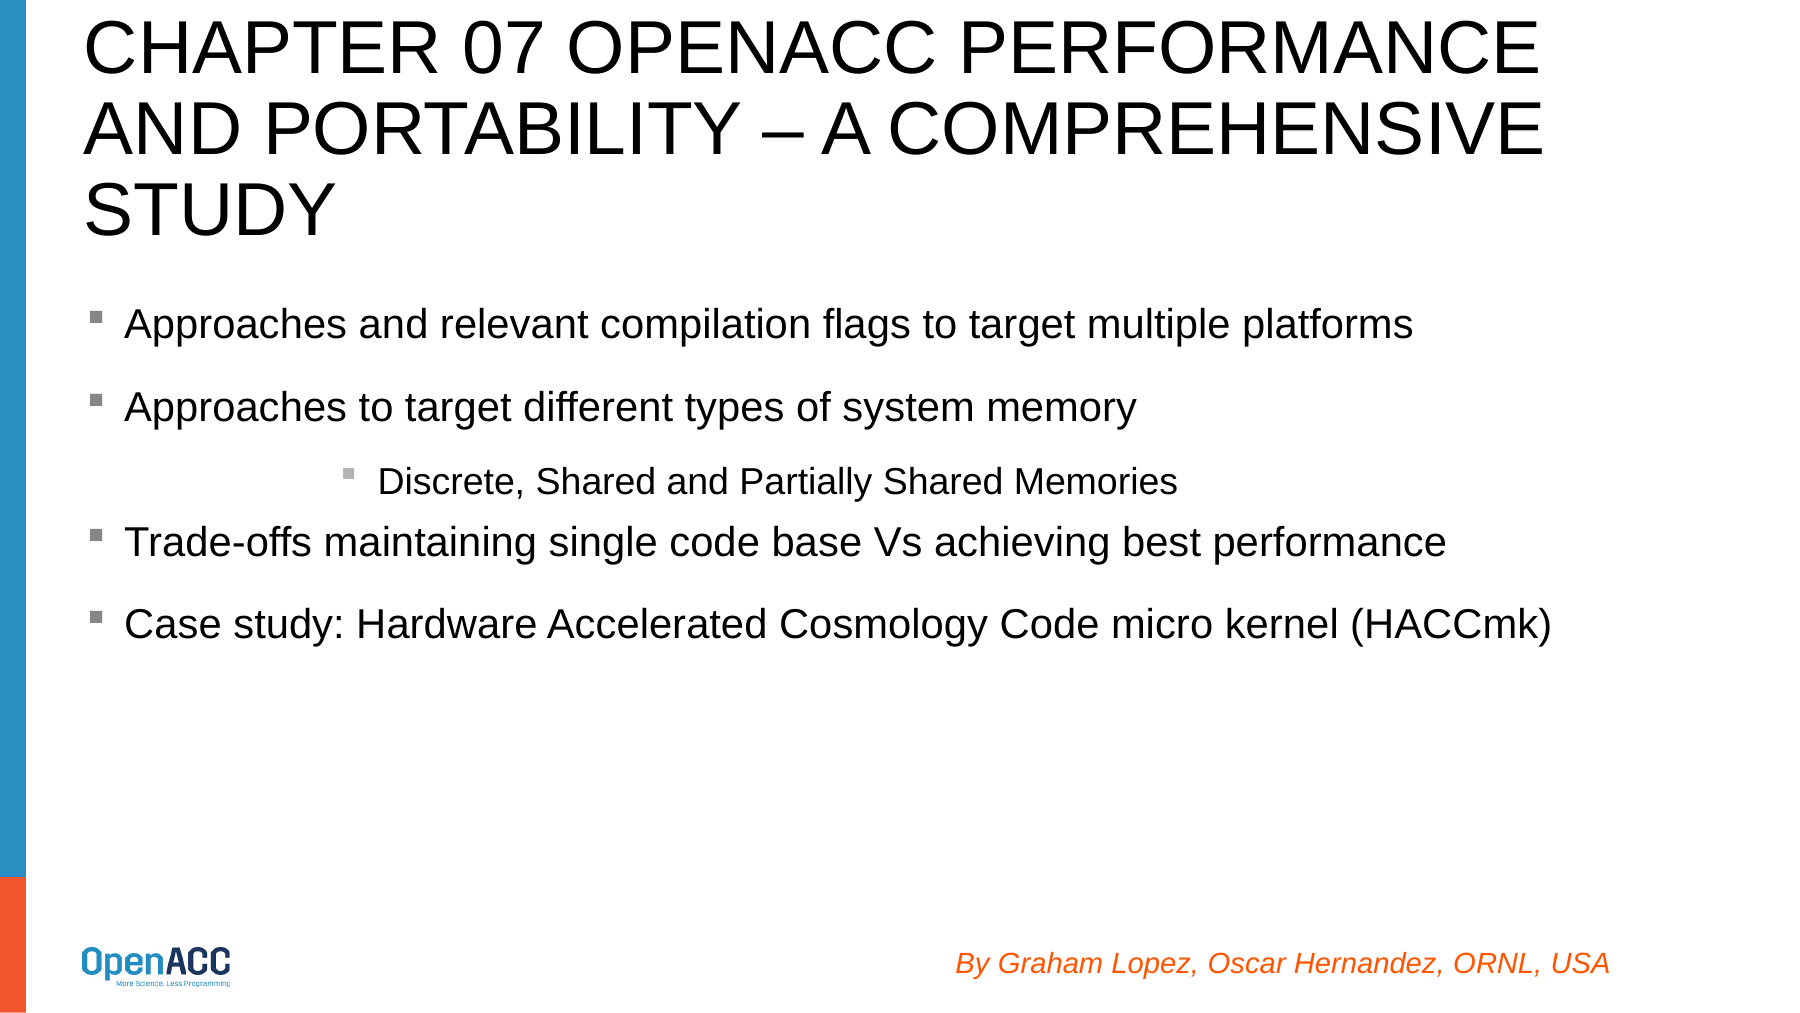

# Chapter 07 OpenACc performance and portability – a comprehensive study
Approaches and relevant compilation flags to target multiple platforms
Approaches to target different types of system memory
Discrete, Shared and Partially Shared Memories
Trade-offs maintaining single code base Vs achieving best performance
Case study: Hardware Accelerated Cosmology Code micro kernel (HACCmk)
By Graham Lopez, Oscar Hernandez, ORNL, USA